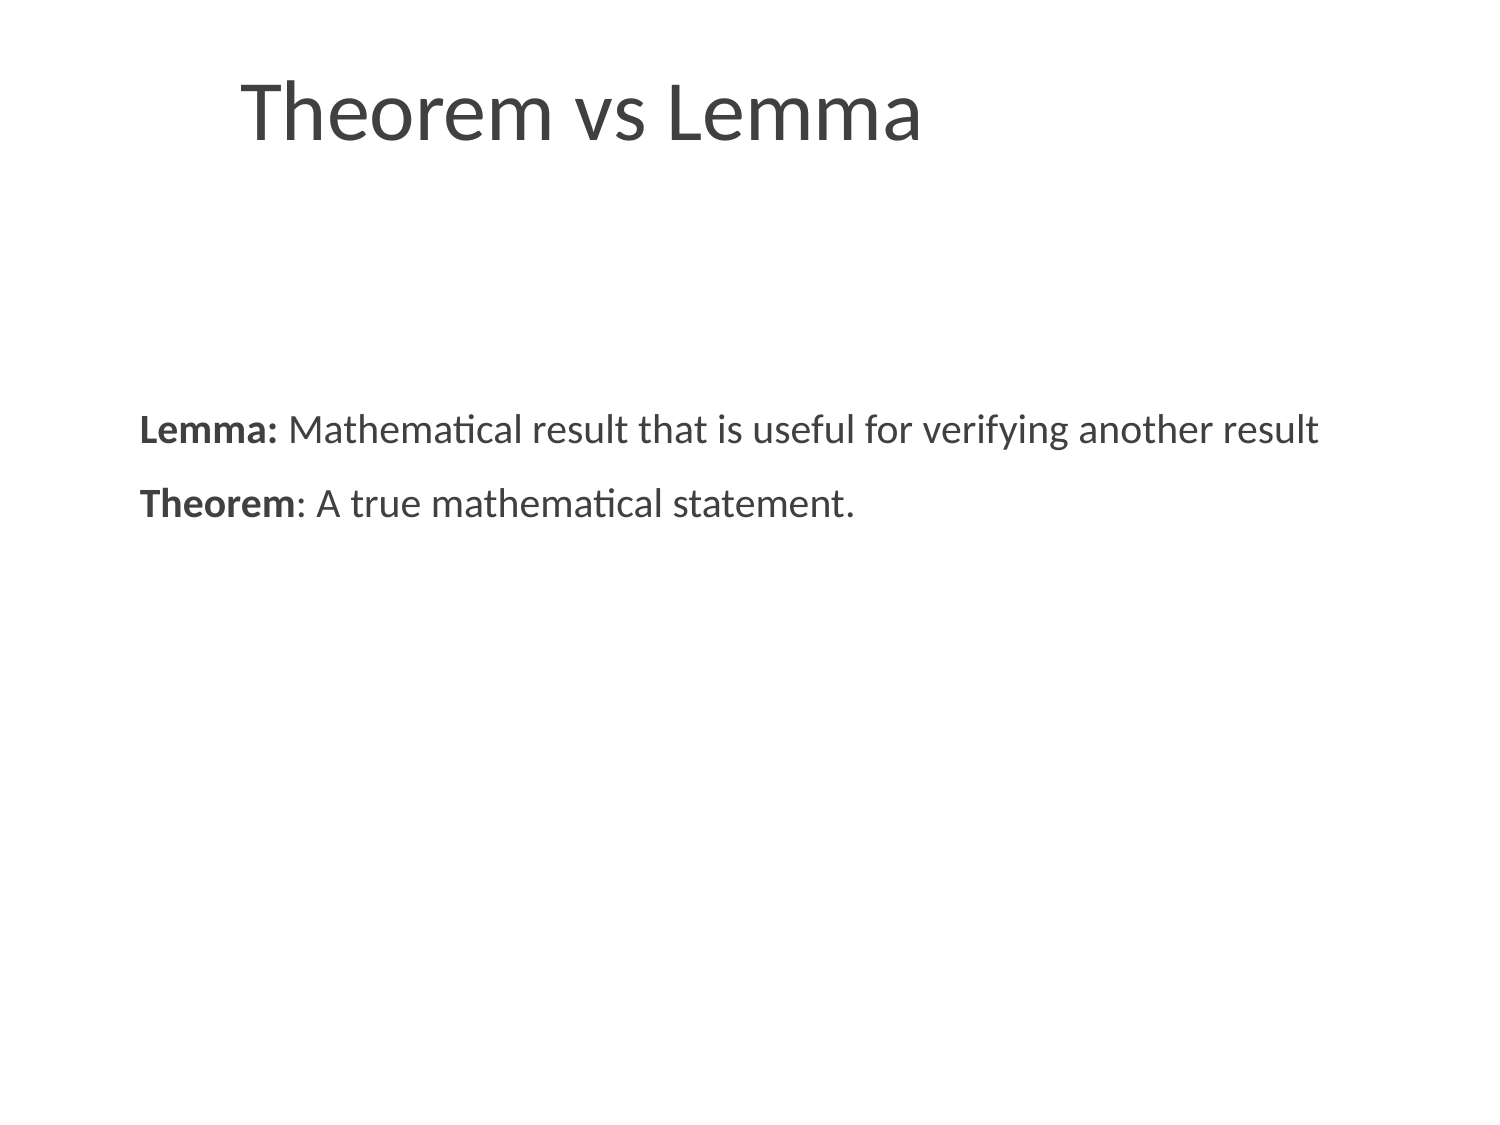

# Theorem vs Lemma
Lemma: Mathematical result that is useful for verifying another result
Theorem: A true mathematical statement.
17